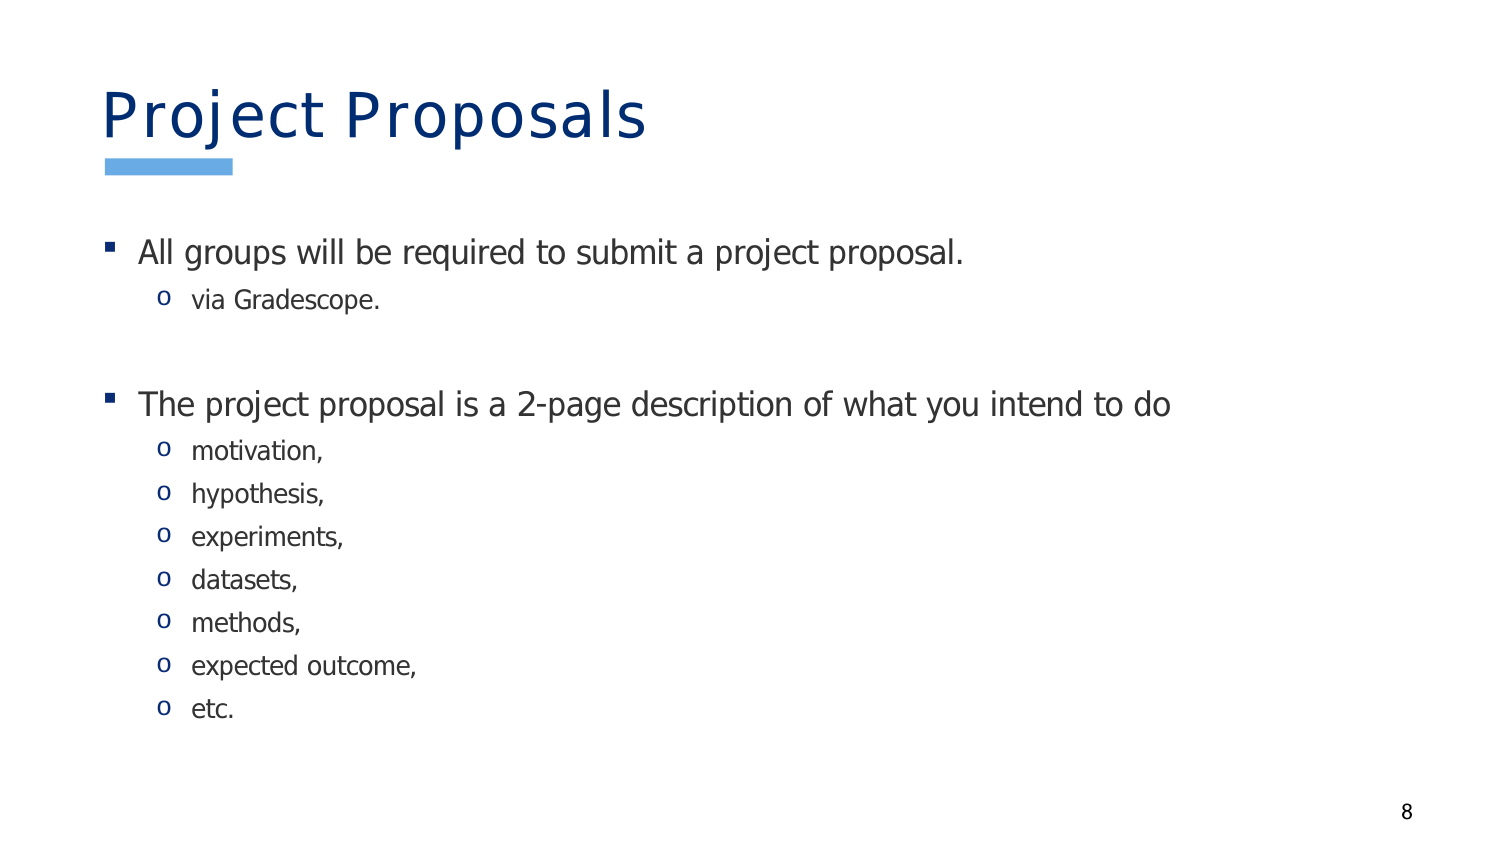

# Project Proposals
All groups will be required to submit a project proposal.
via Gradescope.

The project proposal is a 2-page description of what you intend to do
motivation,
hypothesis,
experiments,
datasets,
methods,
expected outcome,
etc.